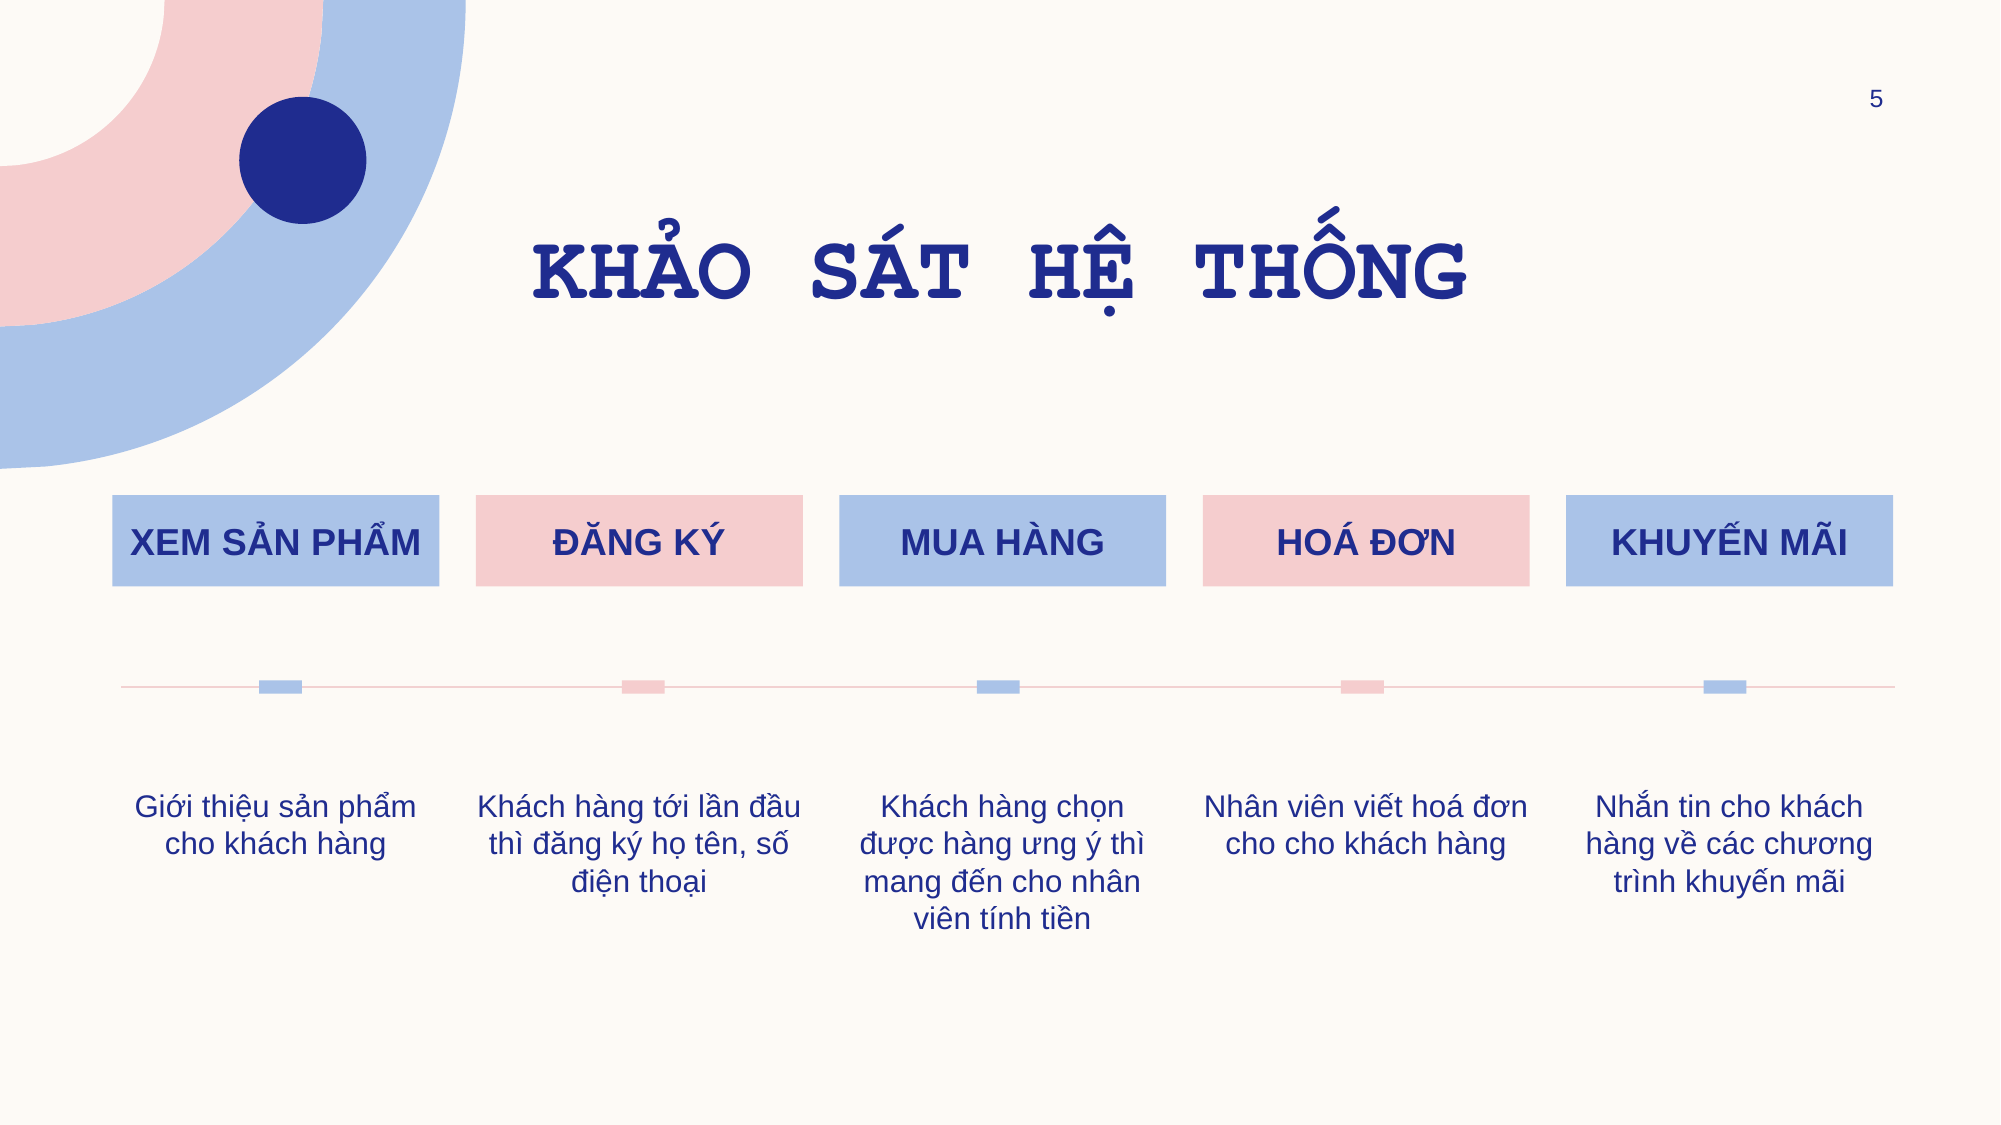

5
# Khảo sát hệ thống
Xem sản phẩm
Đăng ký
Mua hàng
Hoá đơn
Khuyến mãi

Giới thiệu sản phẩm cho khách hàng
Khách hàng tới lần đầu thì đăng ký họ tên, số điện thoại
Khách hàng chọn được hàng ưng ý thì mang đến cho nhân viên tính tiền
Nhân viên viết hoá đơn cho cho khách hàng
Nhắn tin cho khách hàng về các chương trình khuyến mãi